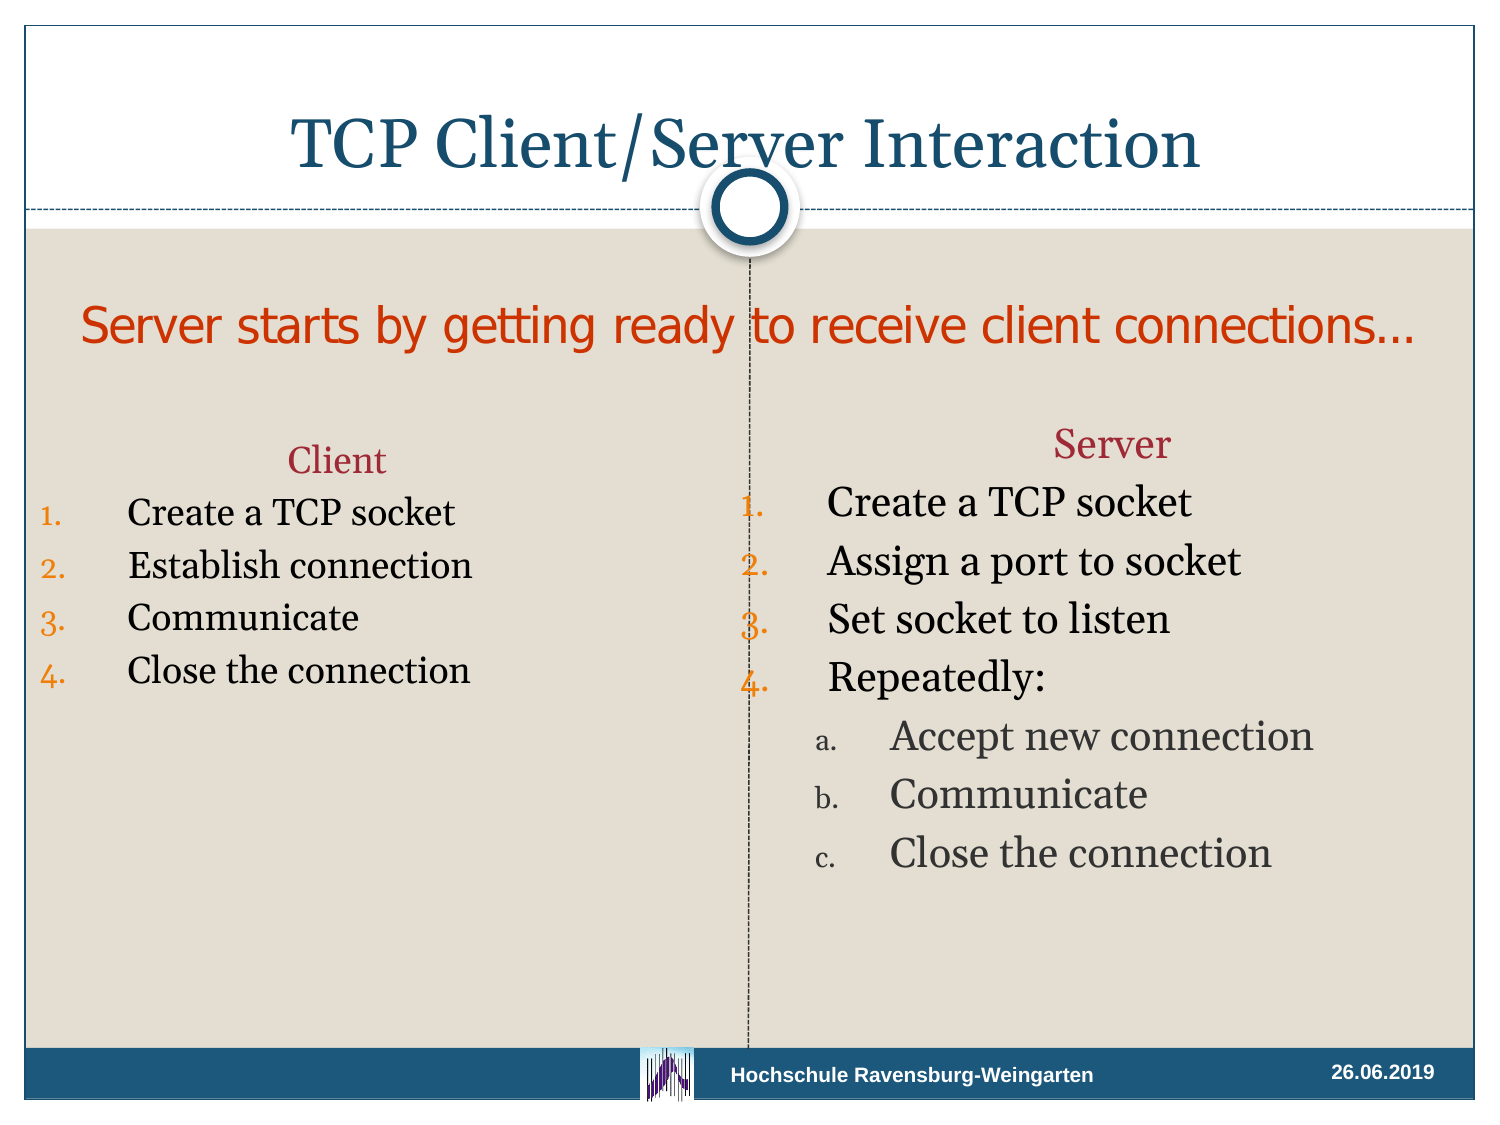

# TCP Client/Server Interaction

Server starts by getting ready to receive client connections…

Server
Create a TCP socket
Assign a port to socket
Set socket to listen
Repeatedly:
Accept new connection
Communicate
Close the connection
Client
Create a TCP socket
Establish connection
Communicate
Close the connection
26.06.2019